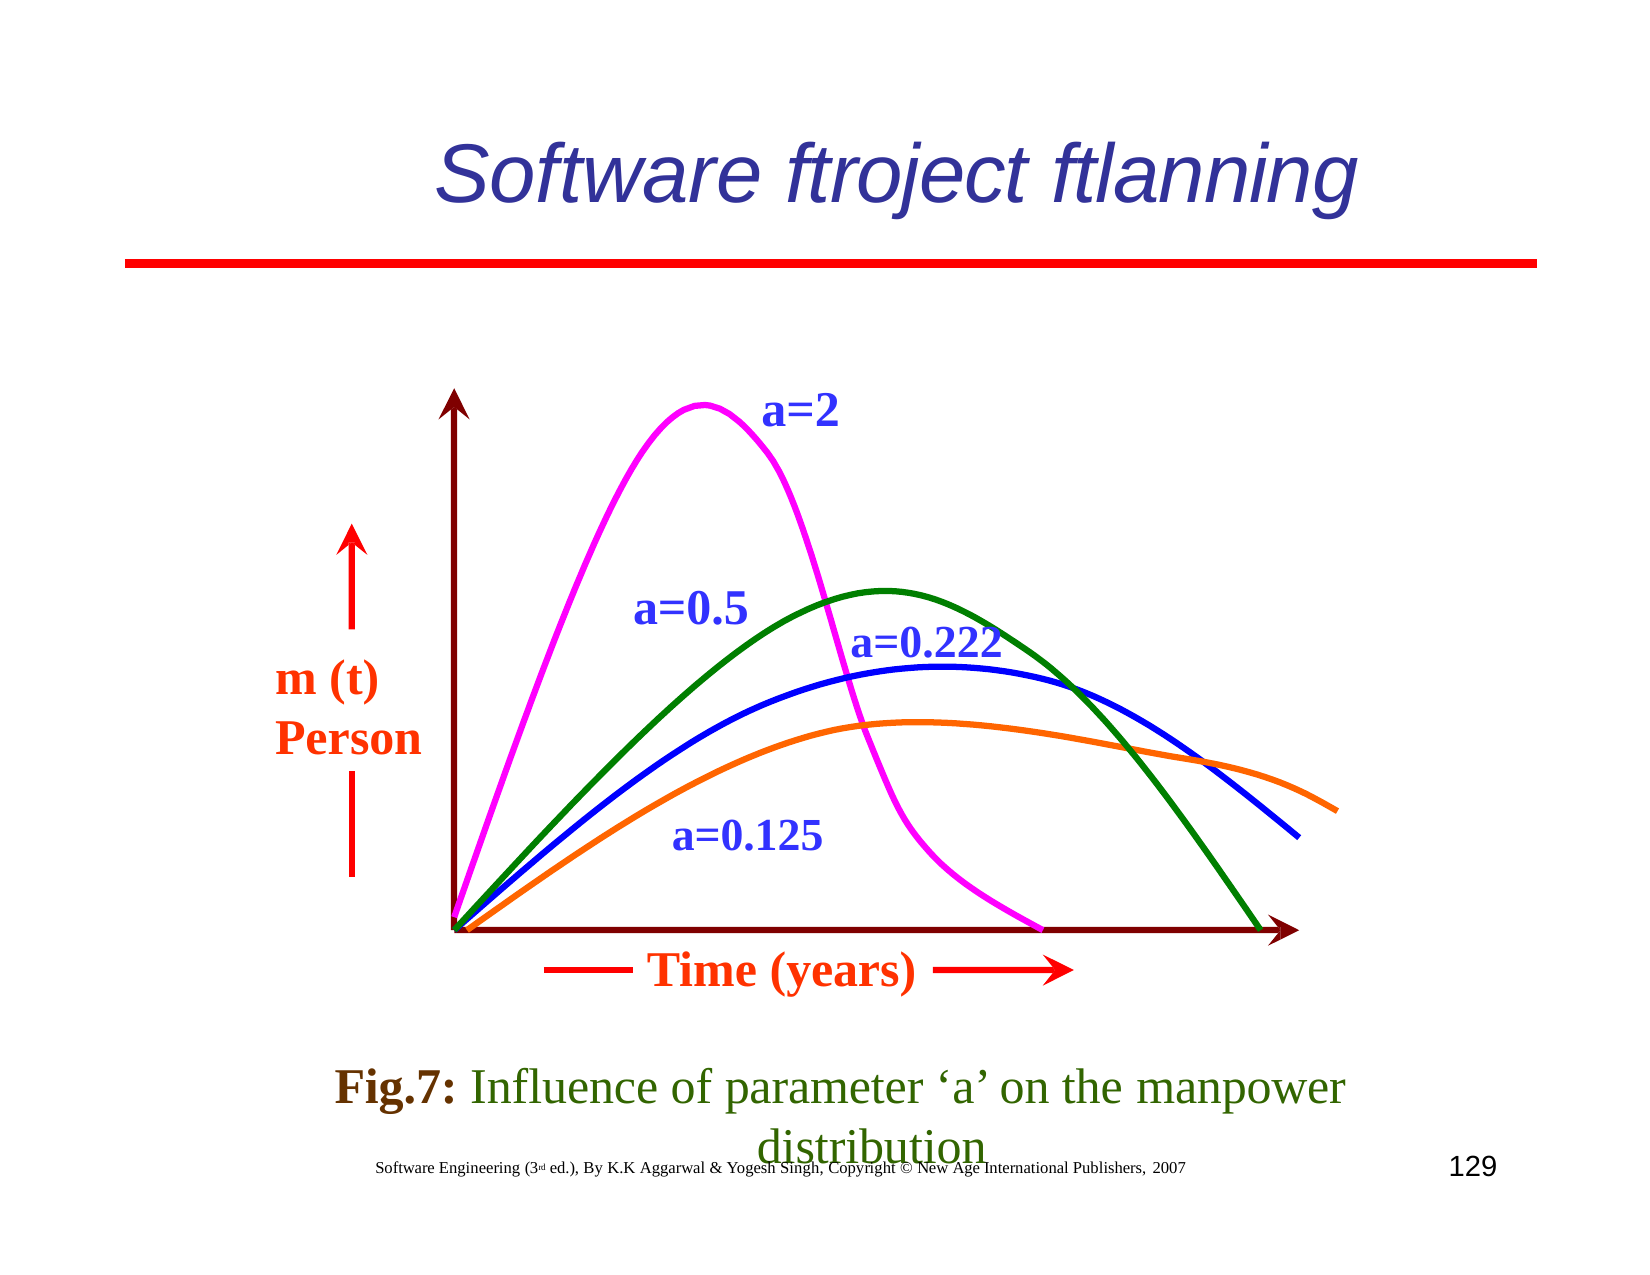

# Software ftroject ftlanning

a=2

a=0.5

a=0.222
m (t)  Person

a=0.125

Time (years)

Fig.7: Influence of parameter ‘a’ on the manpower
distribution

129
Software Engineering (3rd  ed.), By K.K Aggarwal & Yogesh Singh, Copyright © New Age International Publishers, 2007